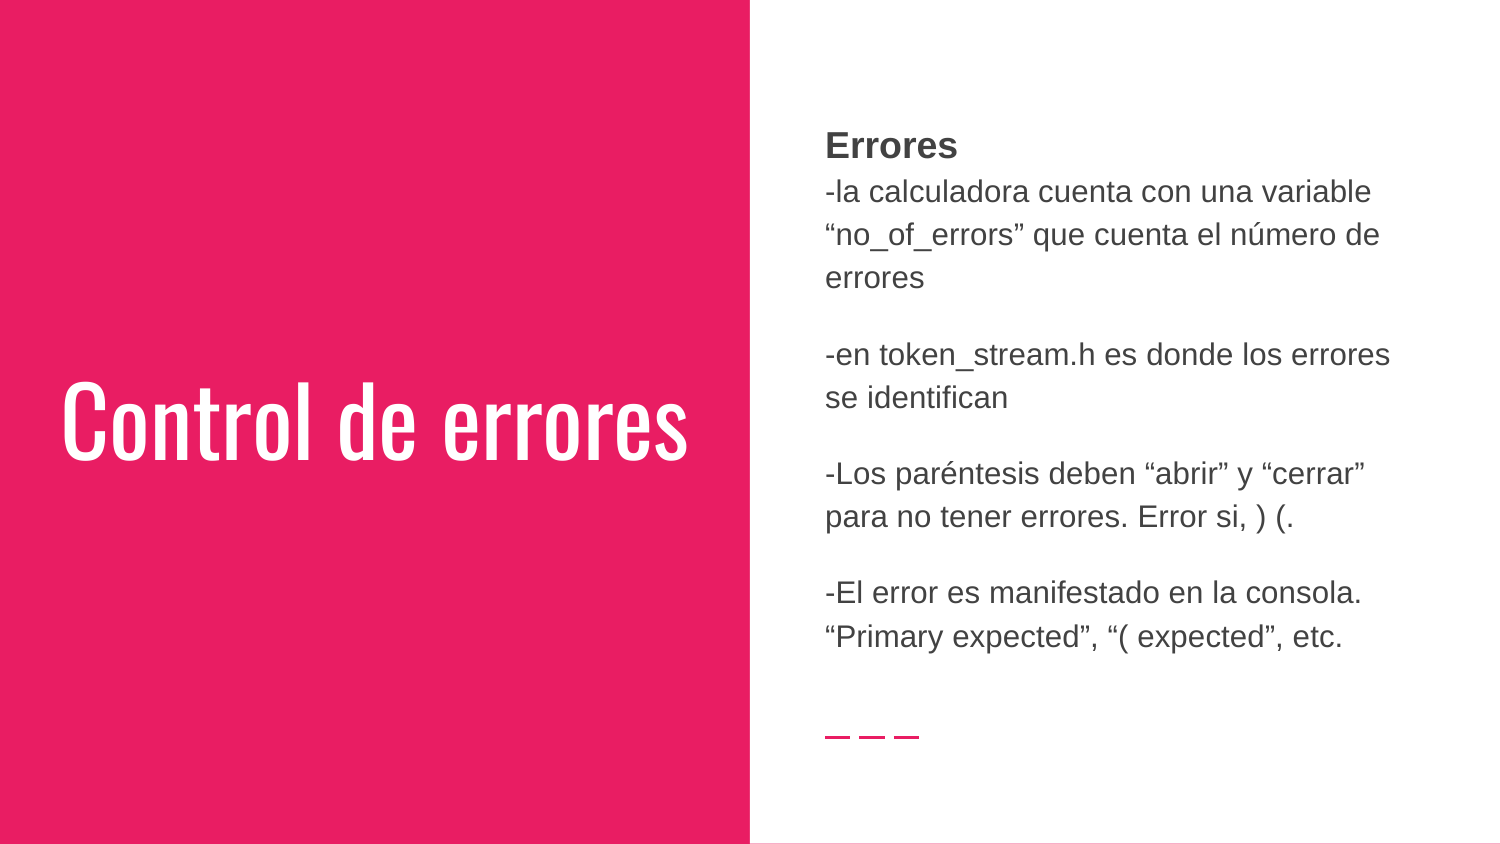

Errores
-la calculadora cuenta con una variable “no_of_errors” que cuenta el número de errores
-en token_stream.h es donde los errores se identifican
-Los paréntesis deben “abrir” y “cerrar” para no tener errores. Error si, ) (.
-El error es manifestado en la consola. “Primary expected”, “( expected”, etc.

# Control de errores